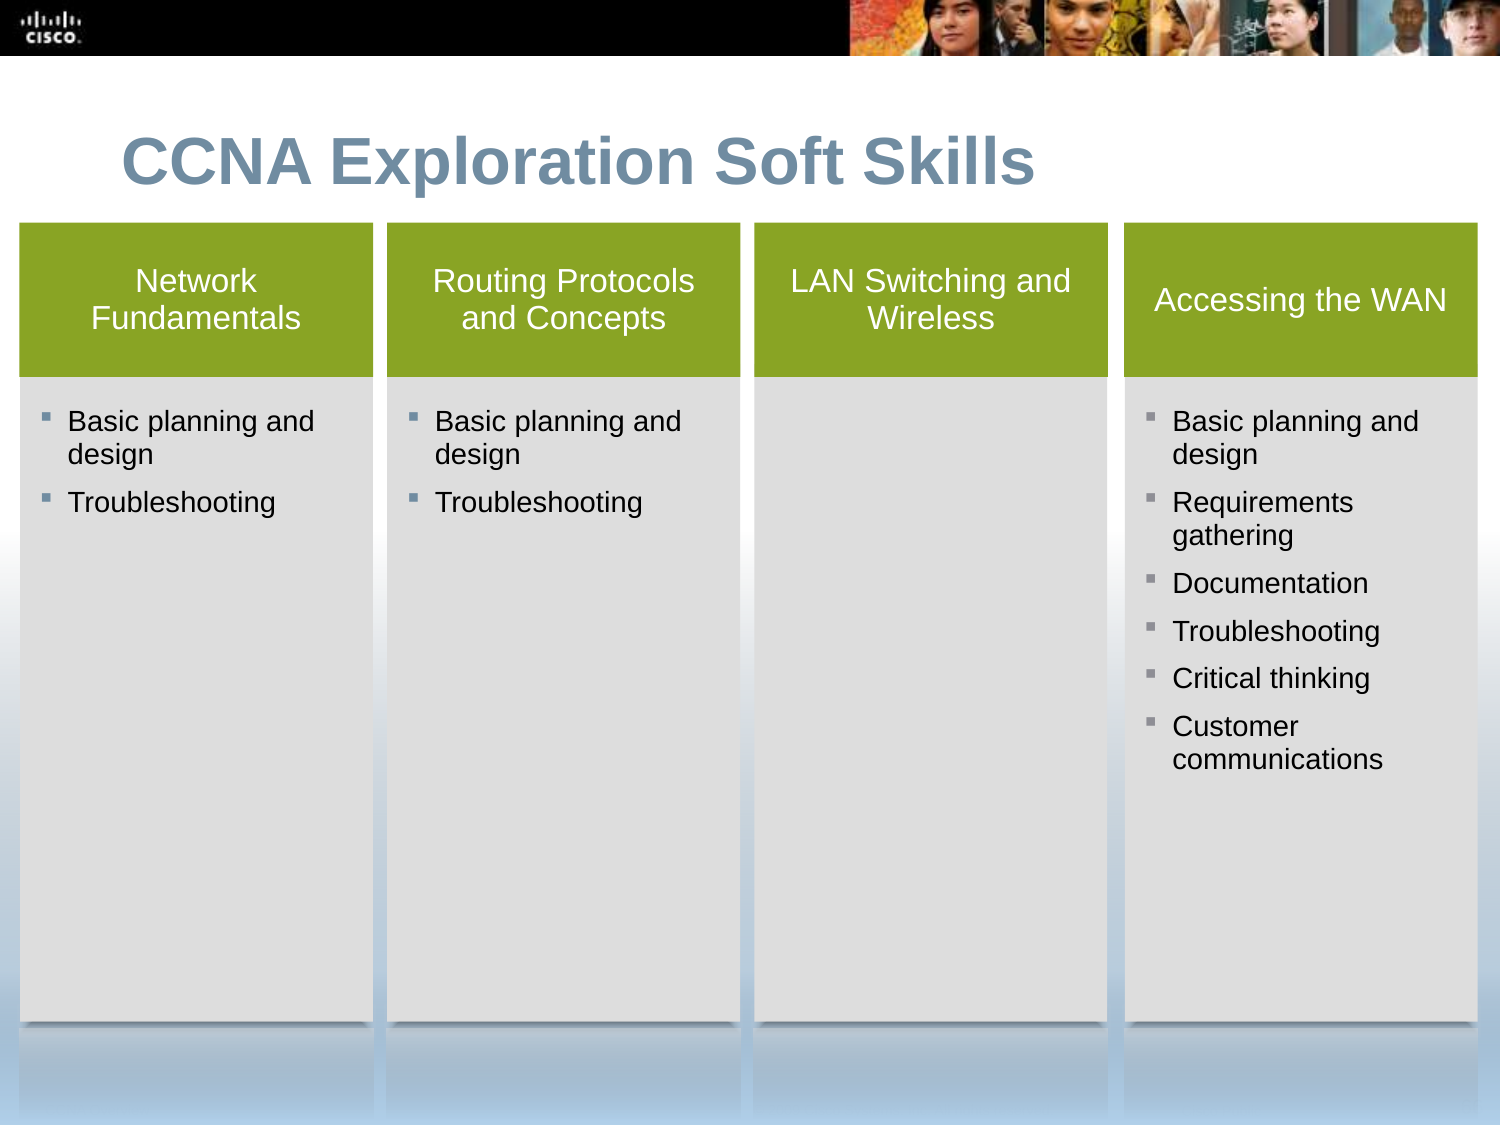

CCNA Exploration Soft Skills

Network Fundamentals

Routing Protocols and Concepts

LAN Switching and Wireless

Accessing the WAN

Basic planning and design
Troubleshooting

Basic planning and design
Troubleshooting

Basic planning and design
Requirements gathering
Documentation
Troubleshooting
Critical thinking
Customer communications